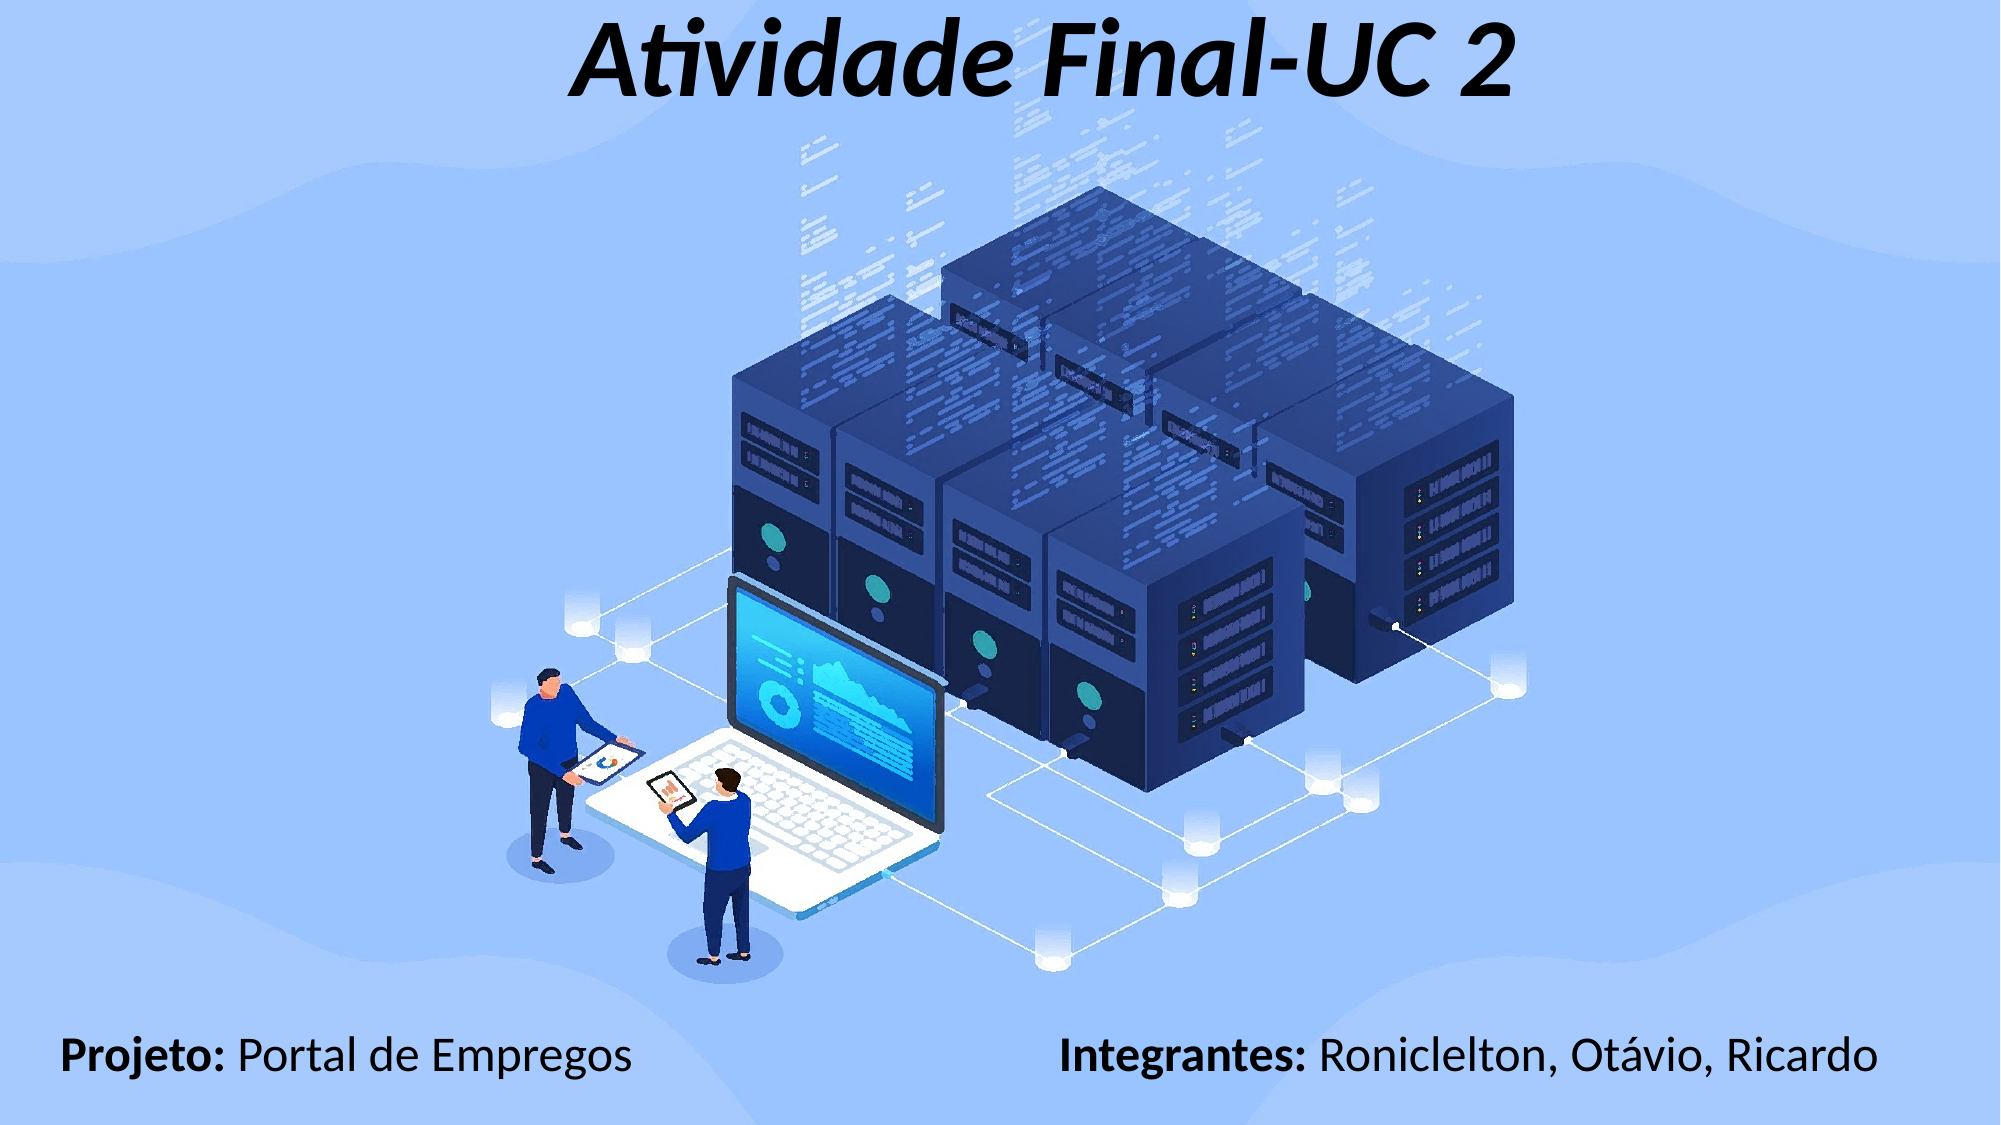

Atividade Final-UC 2
Integrantes: Roniclelton, Otávio, Ricardo
Projeto: Portal de Empregos